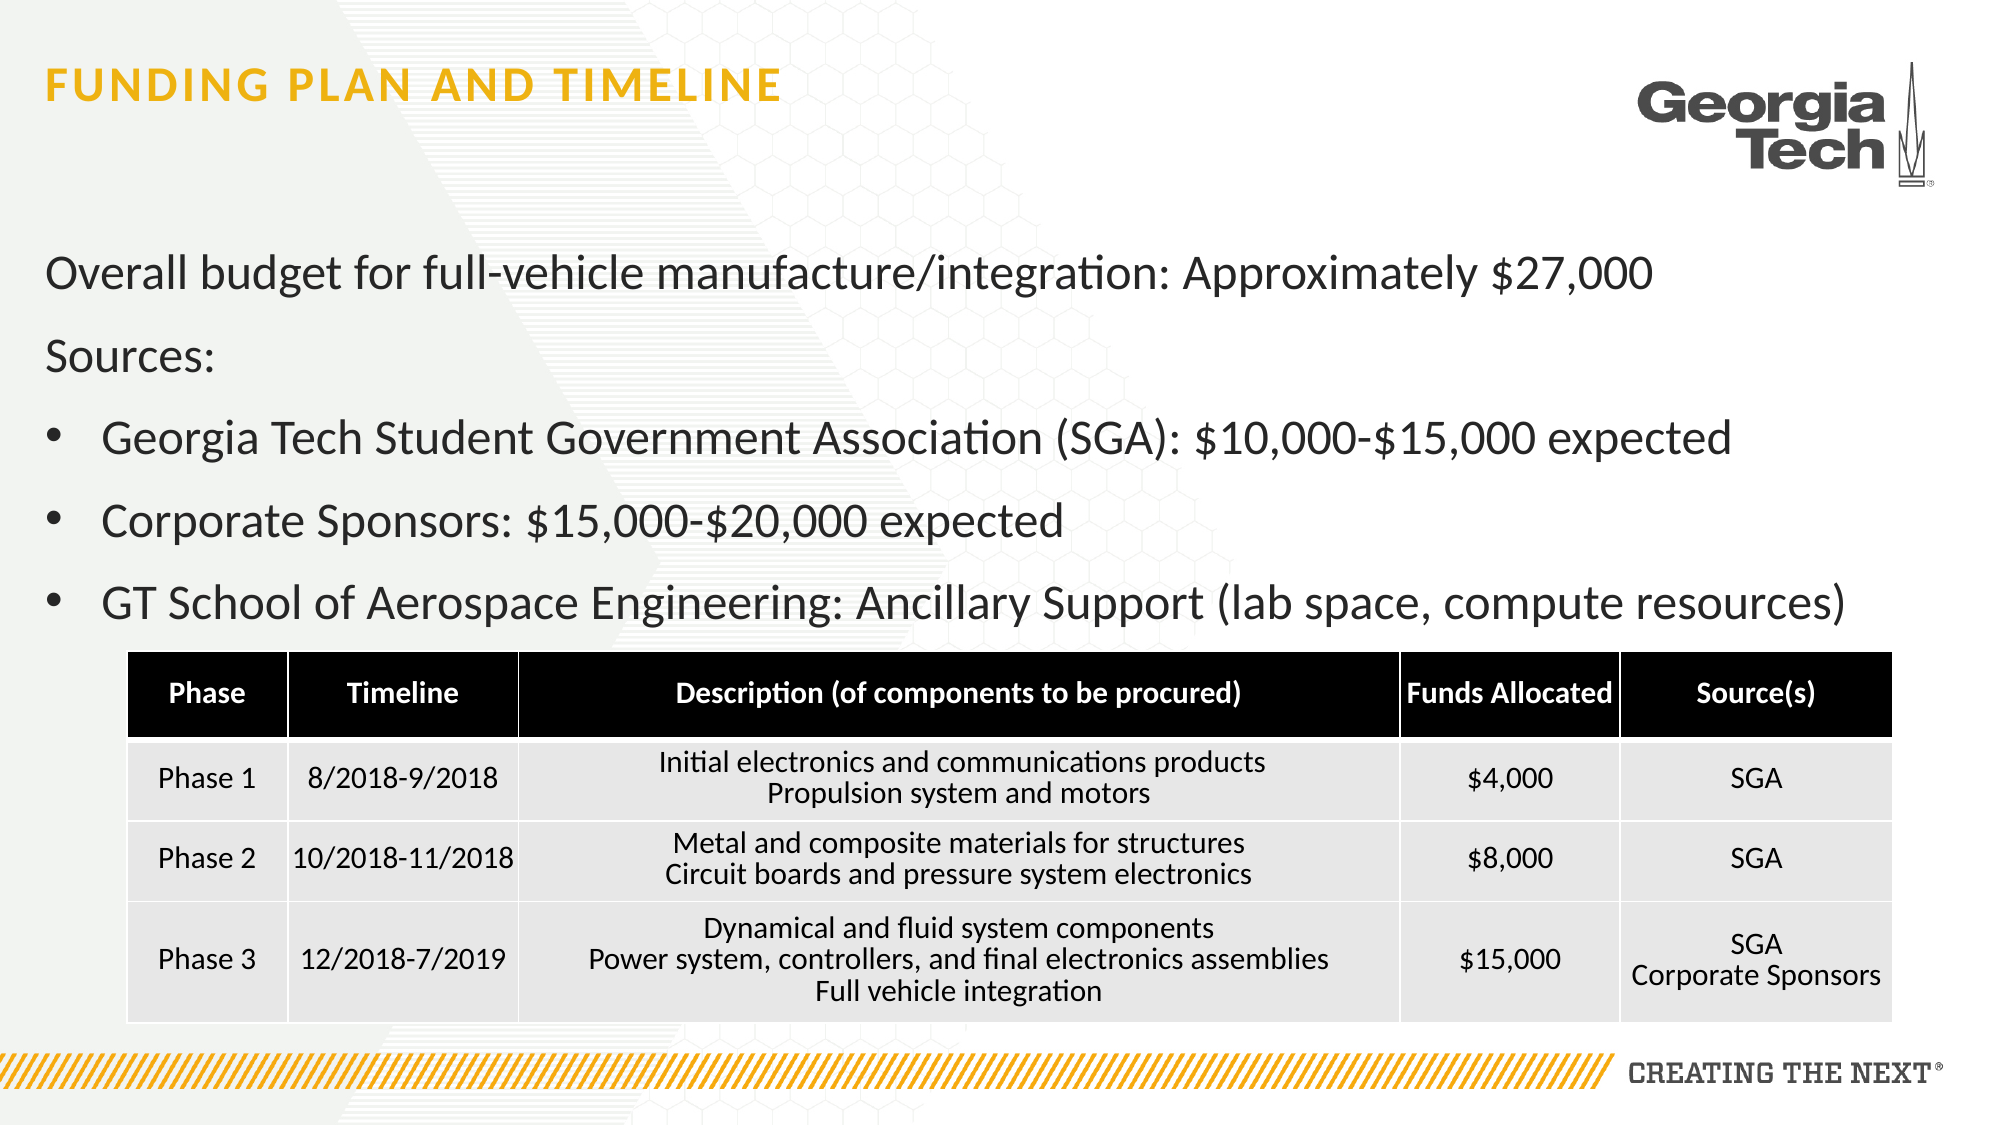

# Funding Plan and Timeline
Overall budget for full-vehicle manufacture/integration: Approximately $27,000
Sources:
Georgia Tech Student Government Association (SGA): $10,000-$15,000 expected
Corporate Sponsors: $15,000-$20,000 expected
GT School of Aerospace Engineering: Ancillary Support (lab space, compute resources)
| Phase | Timeline | Description (of components to be procured) | Funds Allocated | Source(s) |
| --- | --- | --- | --- | --- |
| Phase 1 | 8/2018-9/2018 | Initial electronics and communications products Propulsion system and motors | $4,000 | SGA |
| Phase 2 | 10/2018-11/2018 | Metal and composite materials for structures Circuit boards and pressure system electronics | $8,000 | SGA |
| Phase 3 | 12/2018-7/2019 | Dynamical and fluid system components Power system, controllers, and final electronics assemblies Full vehicle integration | $15,000 | SGA Corporate Sponsors |